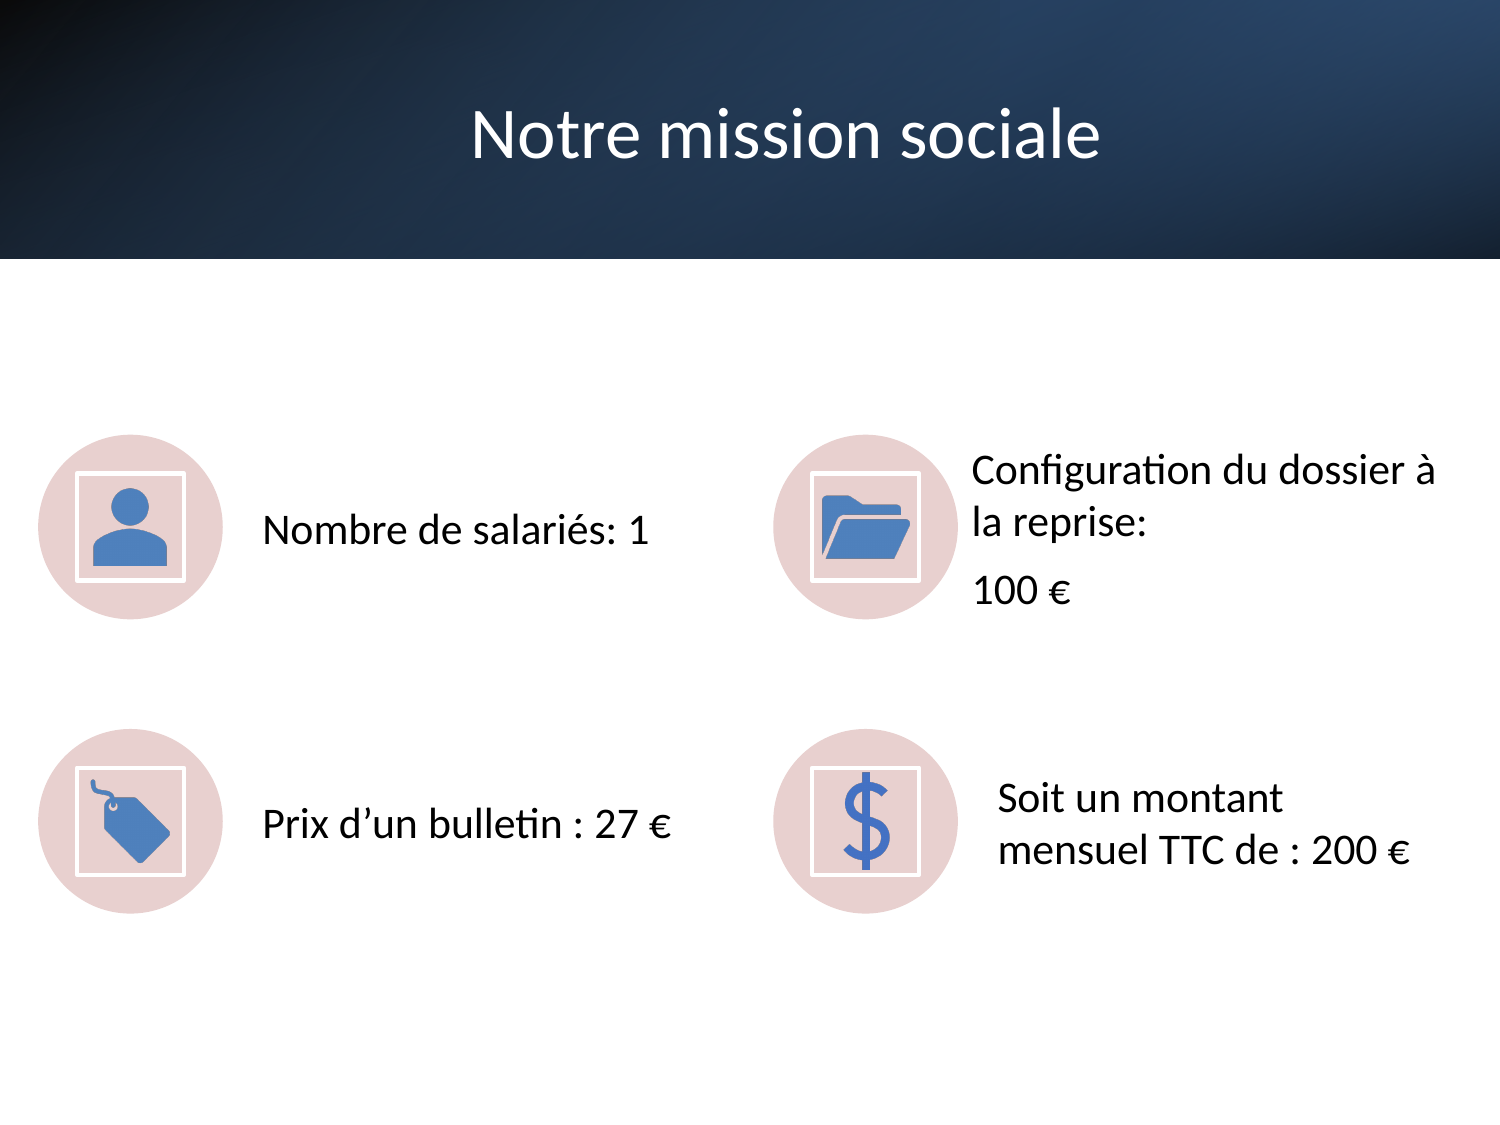

# Notre mission sociale

Nombre de salariés: 1

Configuration du dossier à la reprise:
100 €

Prix d’un bulletin : 27 €

Soit un montant mensuel TTC de : 200 €